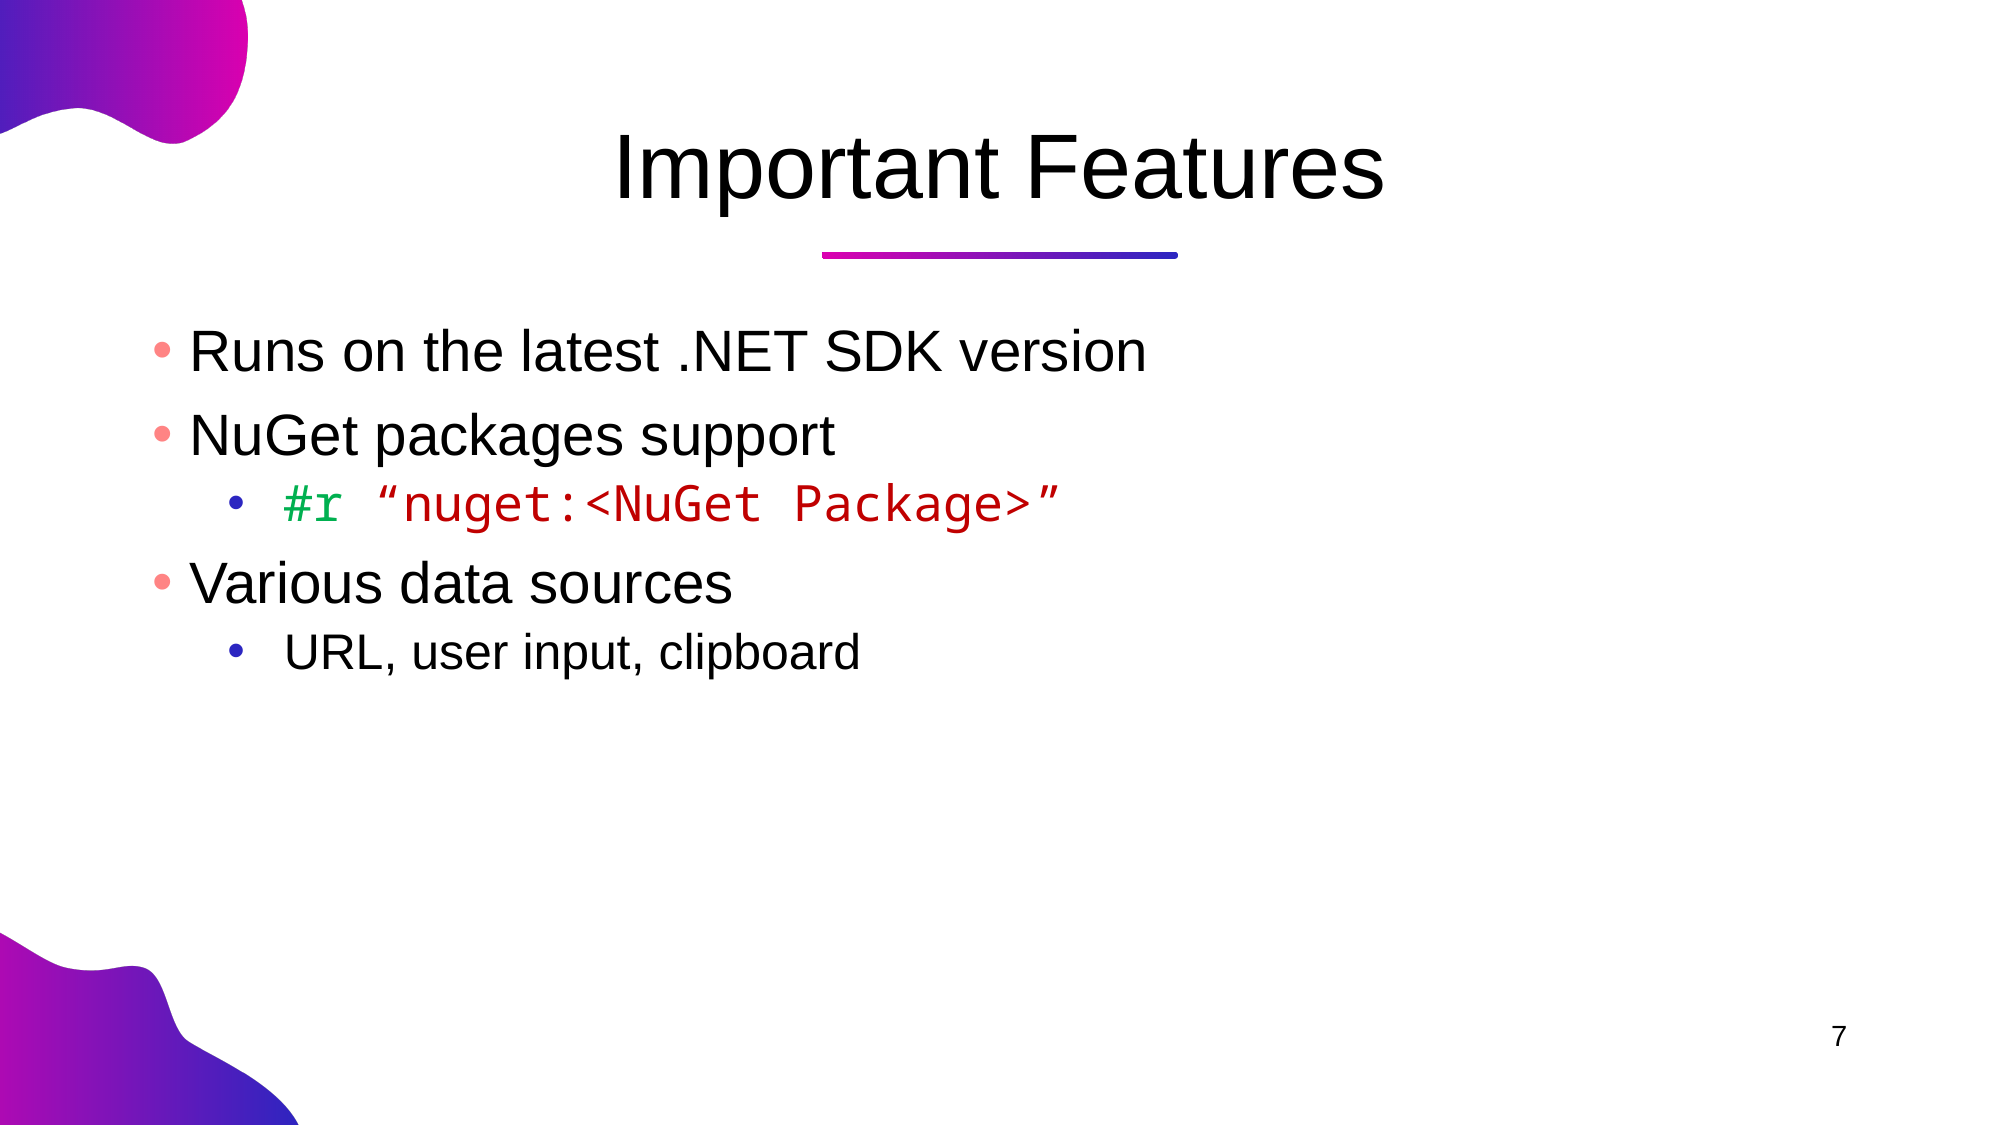

# Important Features
Runs on the latest .NET SDK version
NuGet packages support
#r “nuget:<NuGet Package>”
Various data sources
URL, user input, clipboard
7